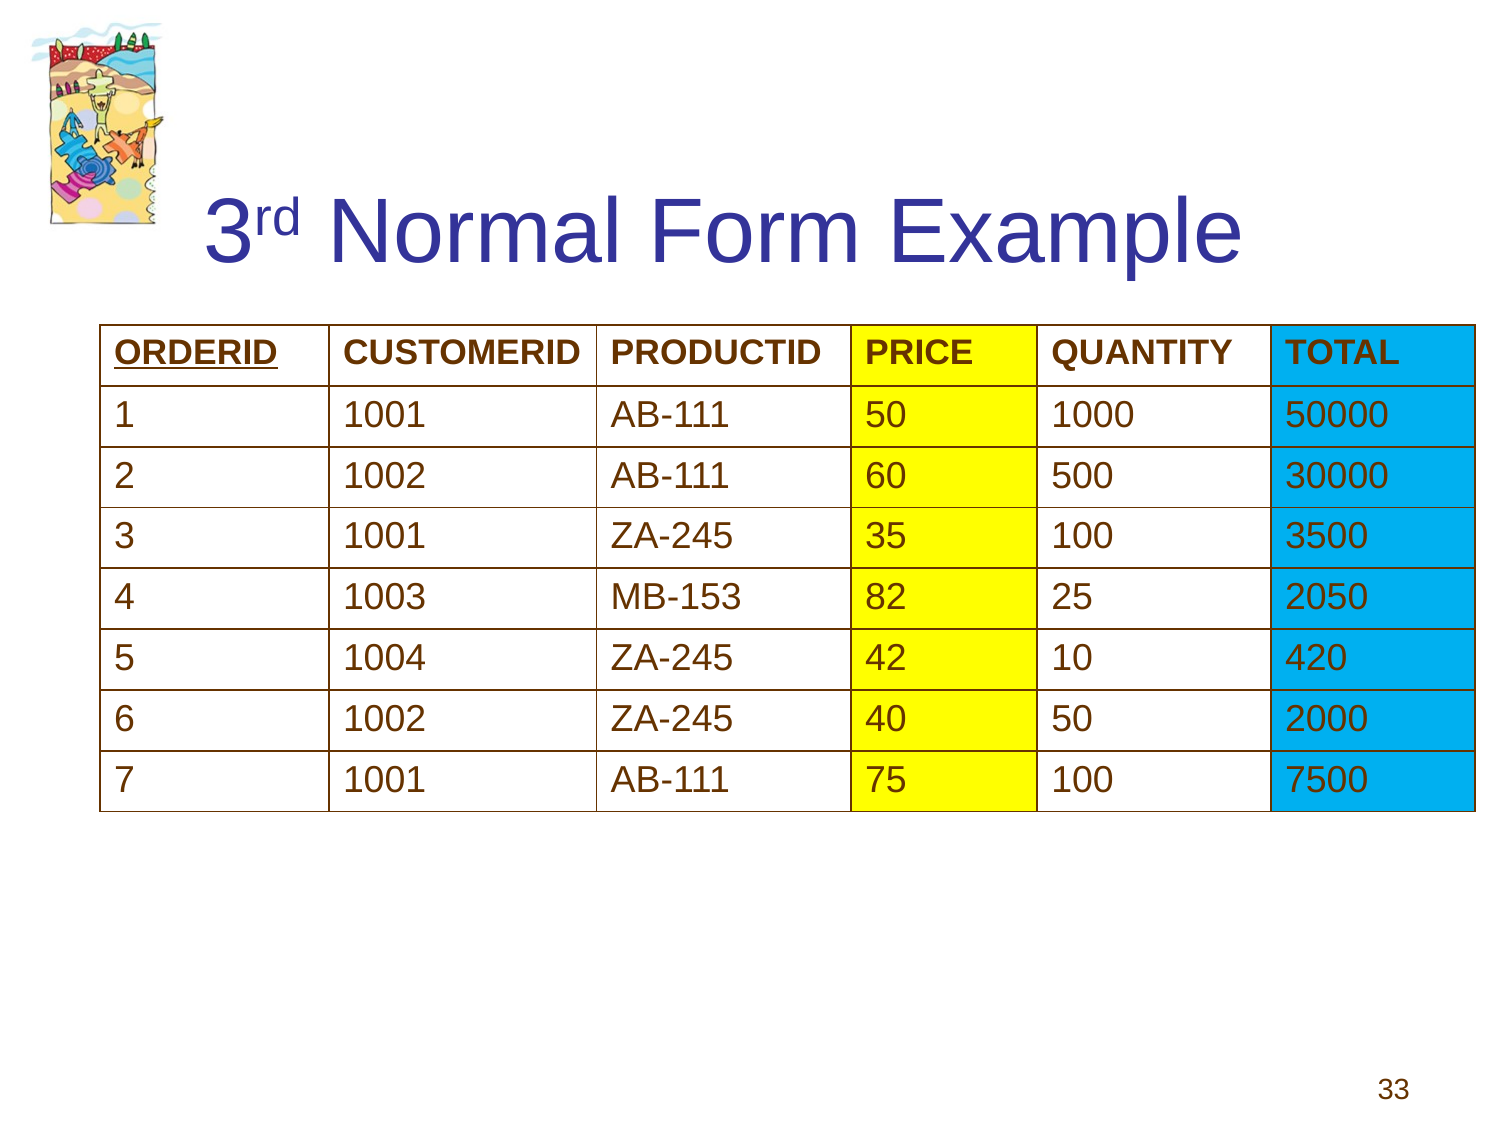

# 3rd Normal Form Example
| ORDERID | CUSTOMERID | PRODUCTID | PRICE | QUANTITY | TOTAL |
| --- | --- | --- | --- | --- | --- |
| 1 | 1001 | AB-111 | 50 | 1000 | 50000 |
| 2 | 1002 | AB-111 | 60 | 500 | 30000 |
| 3 | 1001 | ZA-245 | 35 | 100 | 3500 |
| 4 | 1003 | MB-153 | 82 | 25 | 2050 |
| 5 | 1004 | ZA-245 | 42 | 10 | 420 |
| 6 | 1002 | ZA-245 | 40 | 50 | 2000 |
| 7 | 1001 | AB-111 | 75 | 100 | 7500 |
33